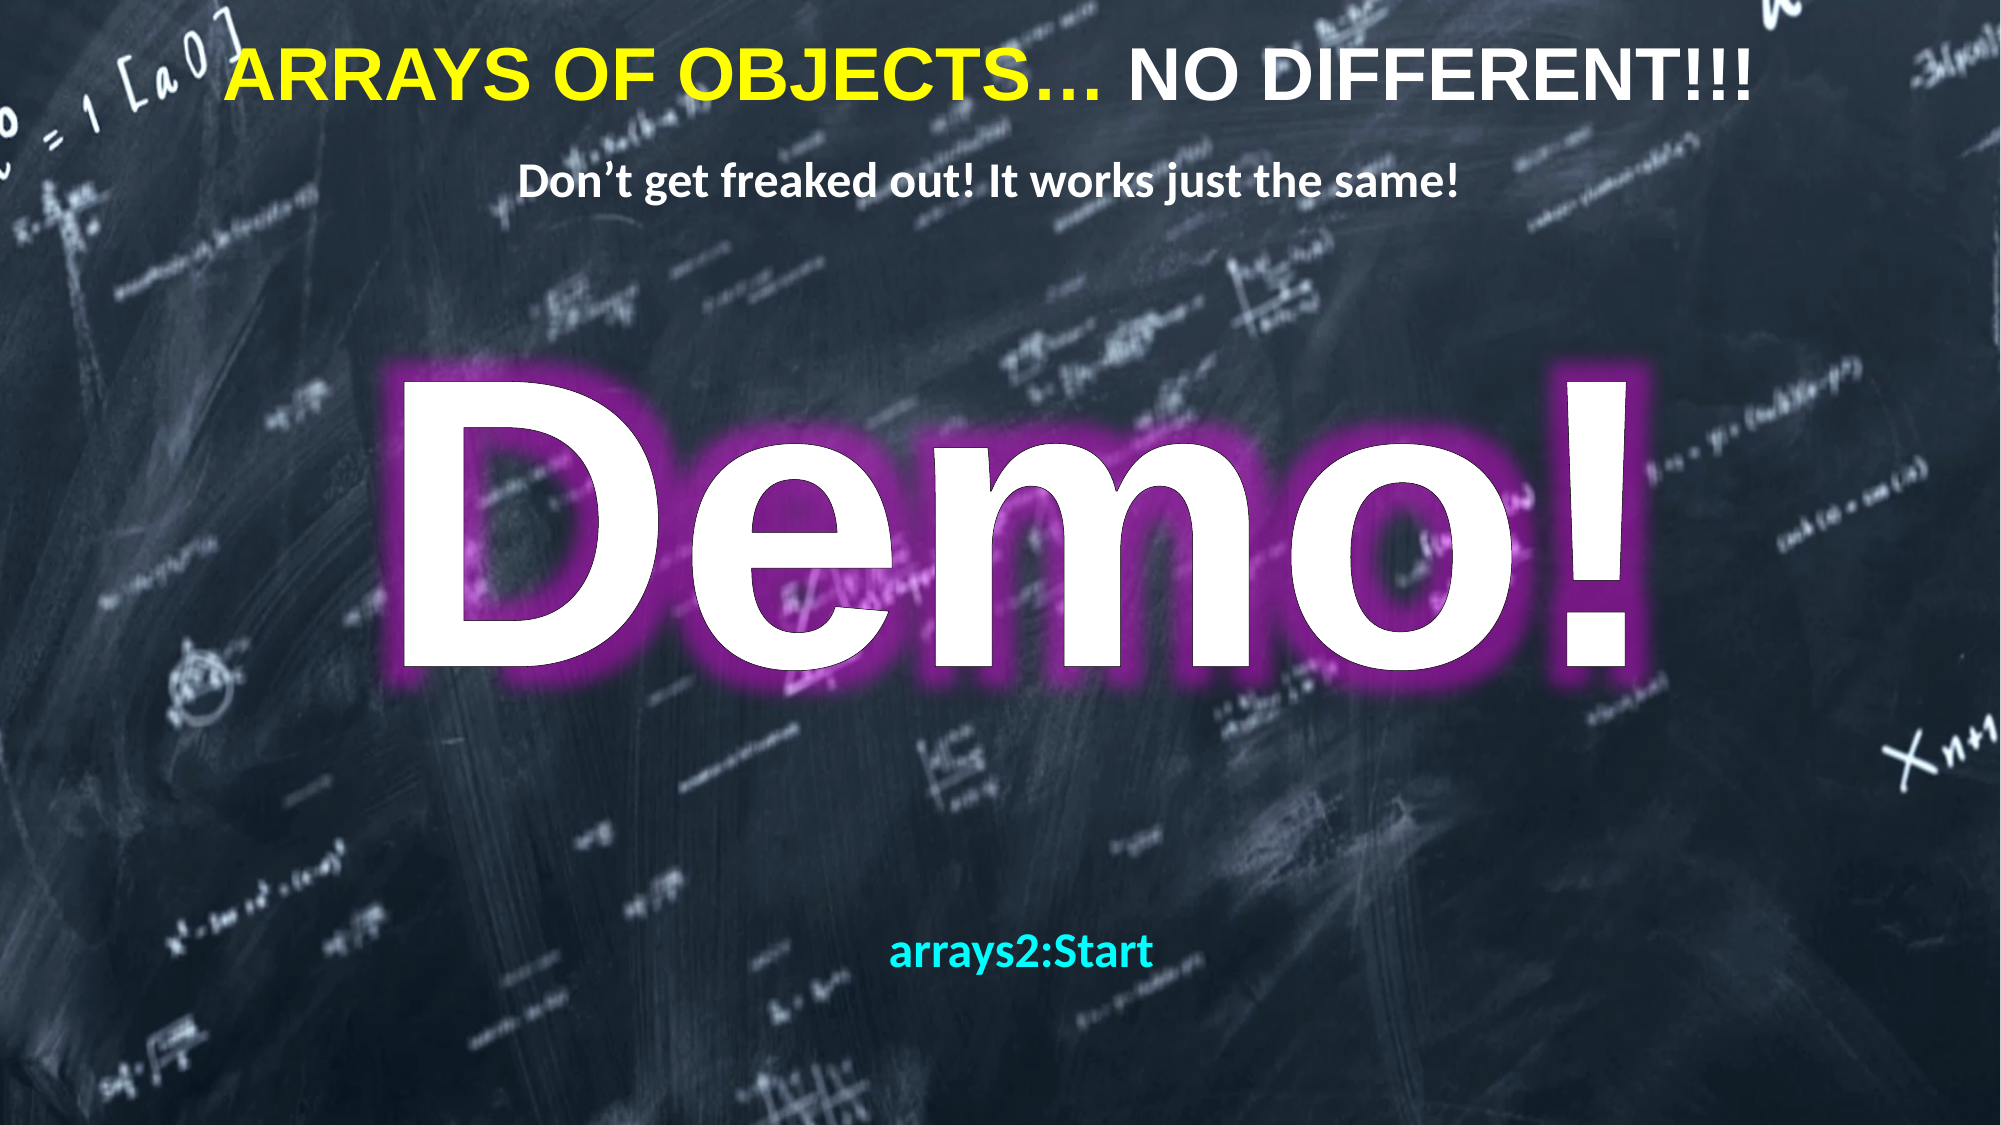

# Arrays of Objects… No different!!!
Don’t get freaked out! It works just the same!
arrays2:Start